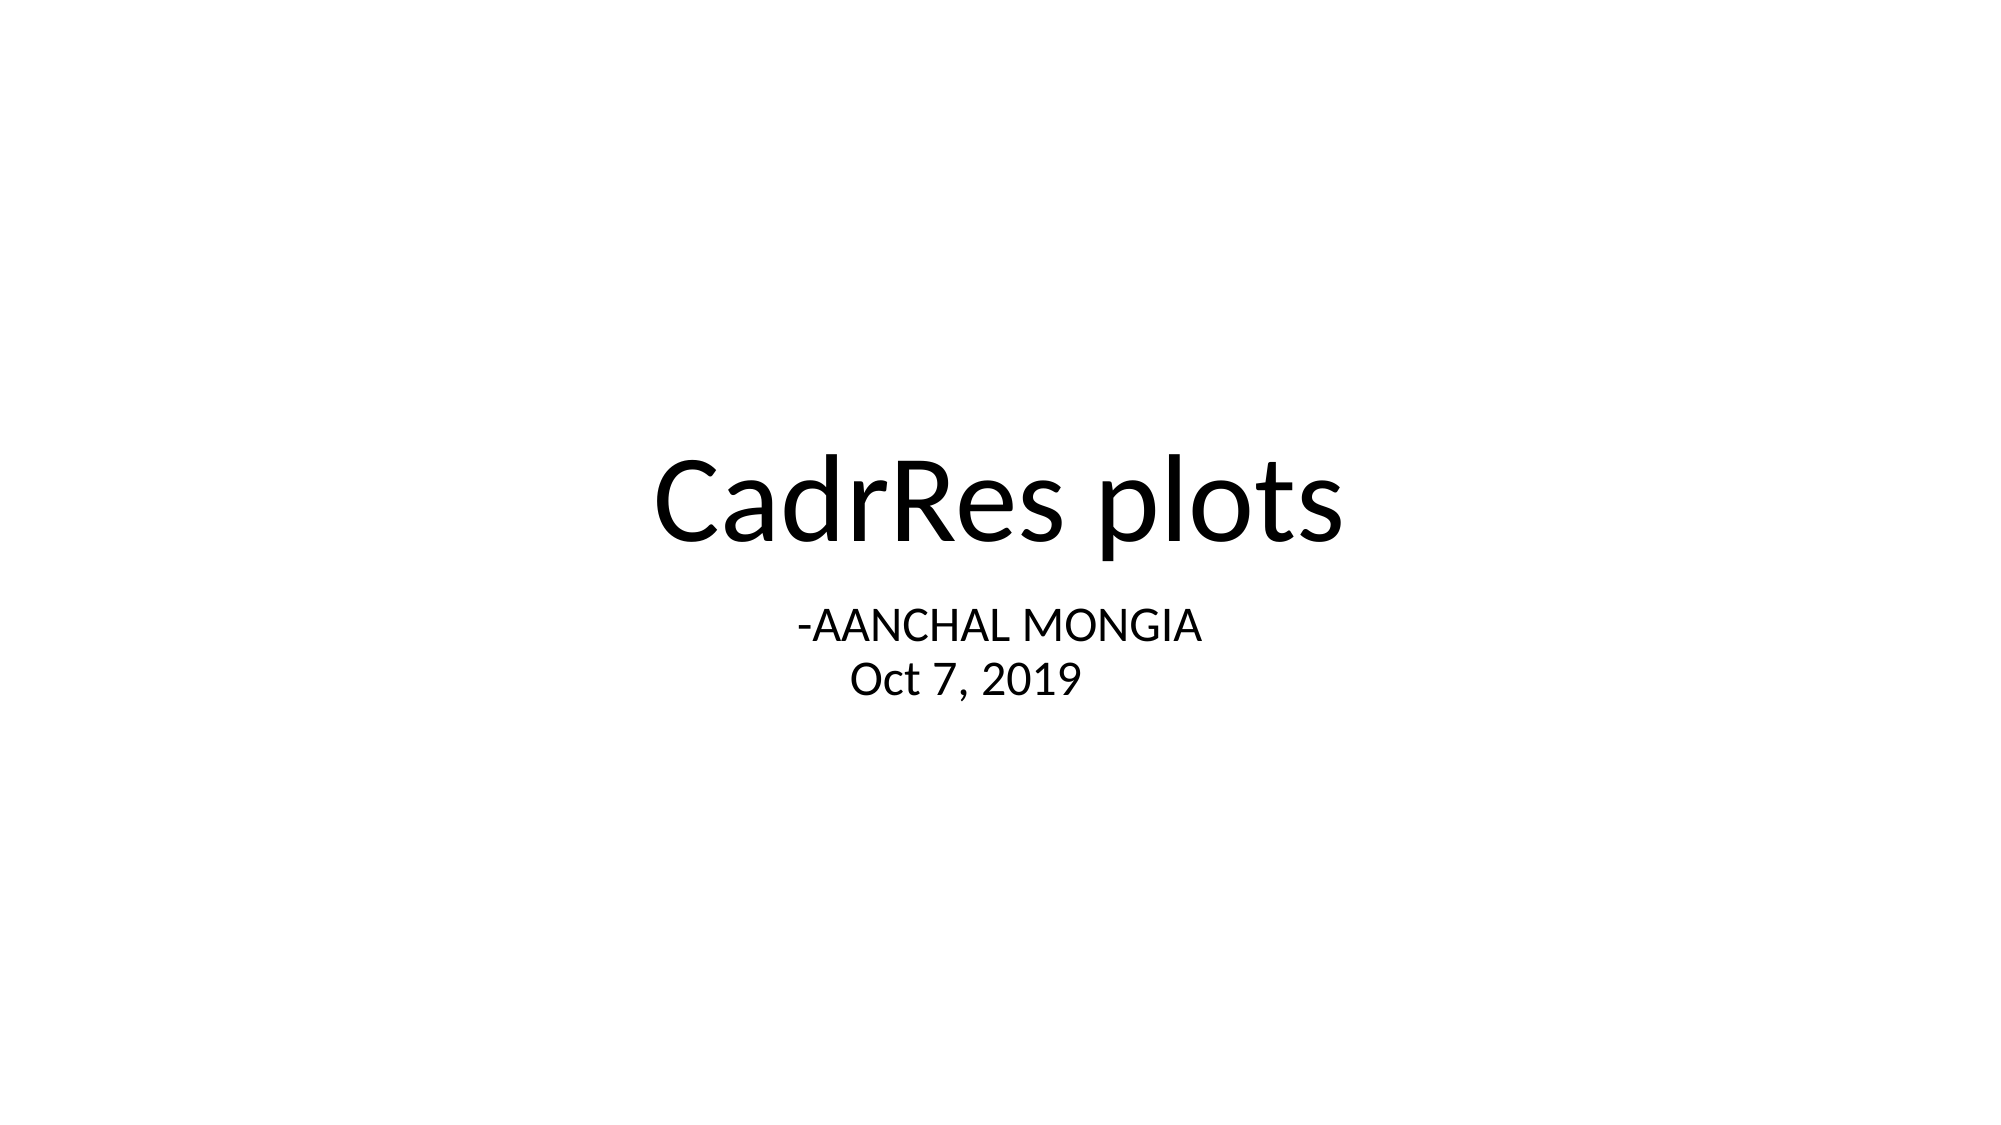

# CadrRes plots
-AANCHAL MONGIA
Oct 7, 2019